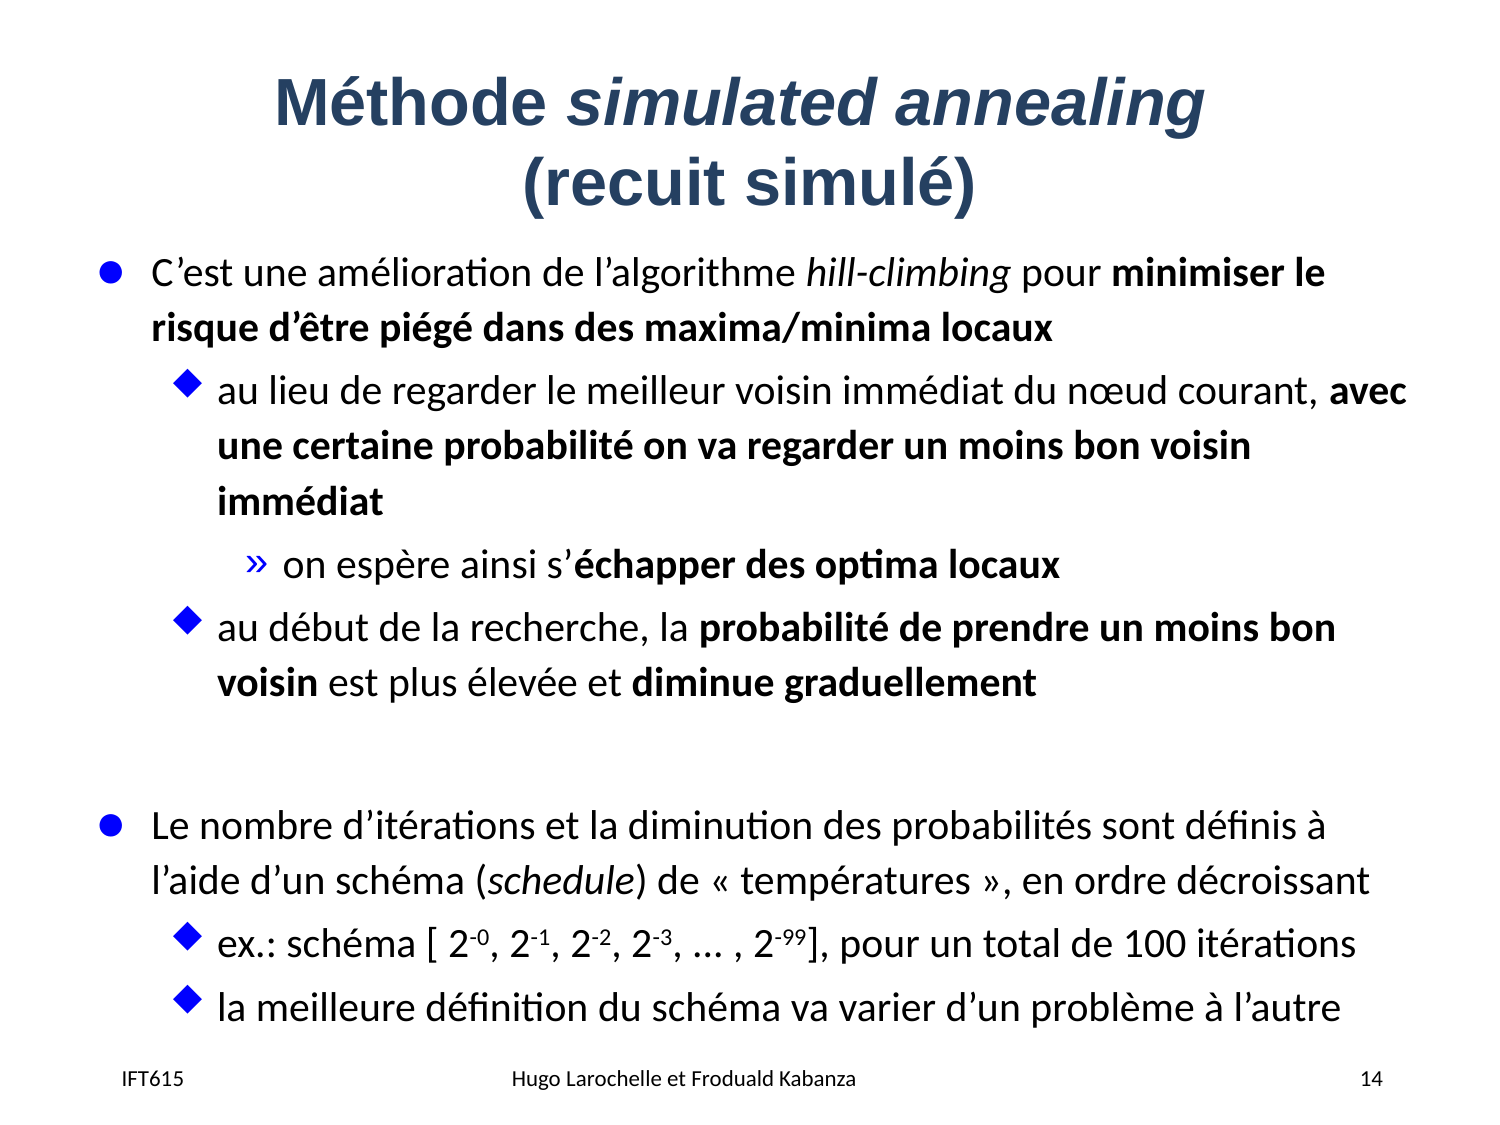

# Méthode simulated annealing (recuit simulé)
C’est une amélioration de l’algorithme hill-climbing pour minimiser le risque d’être piégé dans des maxima/minima locaux
au lieu de regarder le meilleur voisin immédiat du nœud courant, avec une certaine probabilité on va regarder un moins bon voisin immédiat
on espère ainsi s’échapper des optima locaux
au début de la recherche, la probabilité de prendre un moins bon voisin est plus élevée et diminue graduellement

Le nombre d’itérations et la diminution des probabilités sont définis à l’aide d’un schéma (schedule) de « températures », en ordre décroissant
ex.: schéma [ 2-0, 2-1, 2-2, 2-3, ... , 2-99], pour un total de 100 itérations
la meilleure définition du schéma va varier d’un problème à l’autre
IFT615
Hugo Larochelle et Froduald Kabanza
14